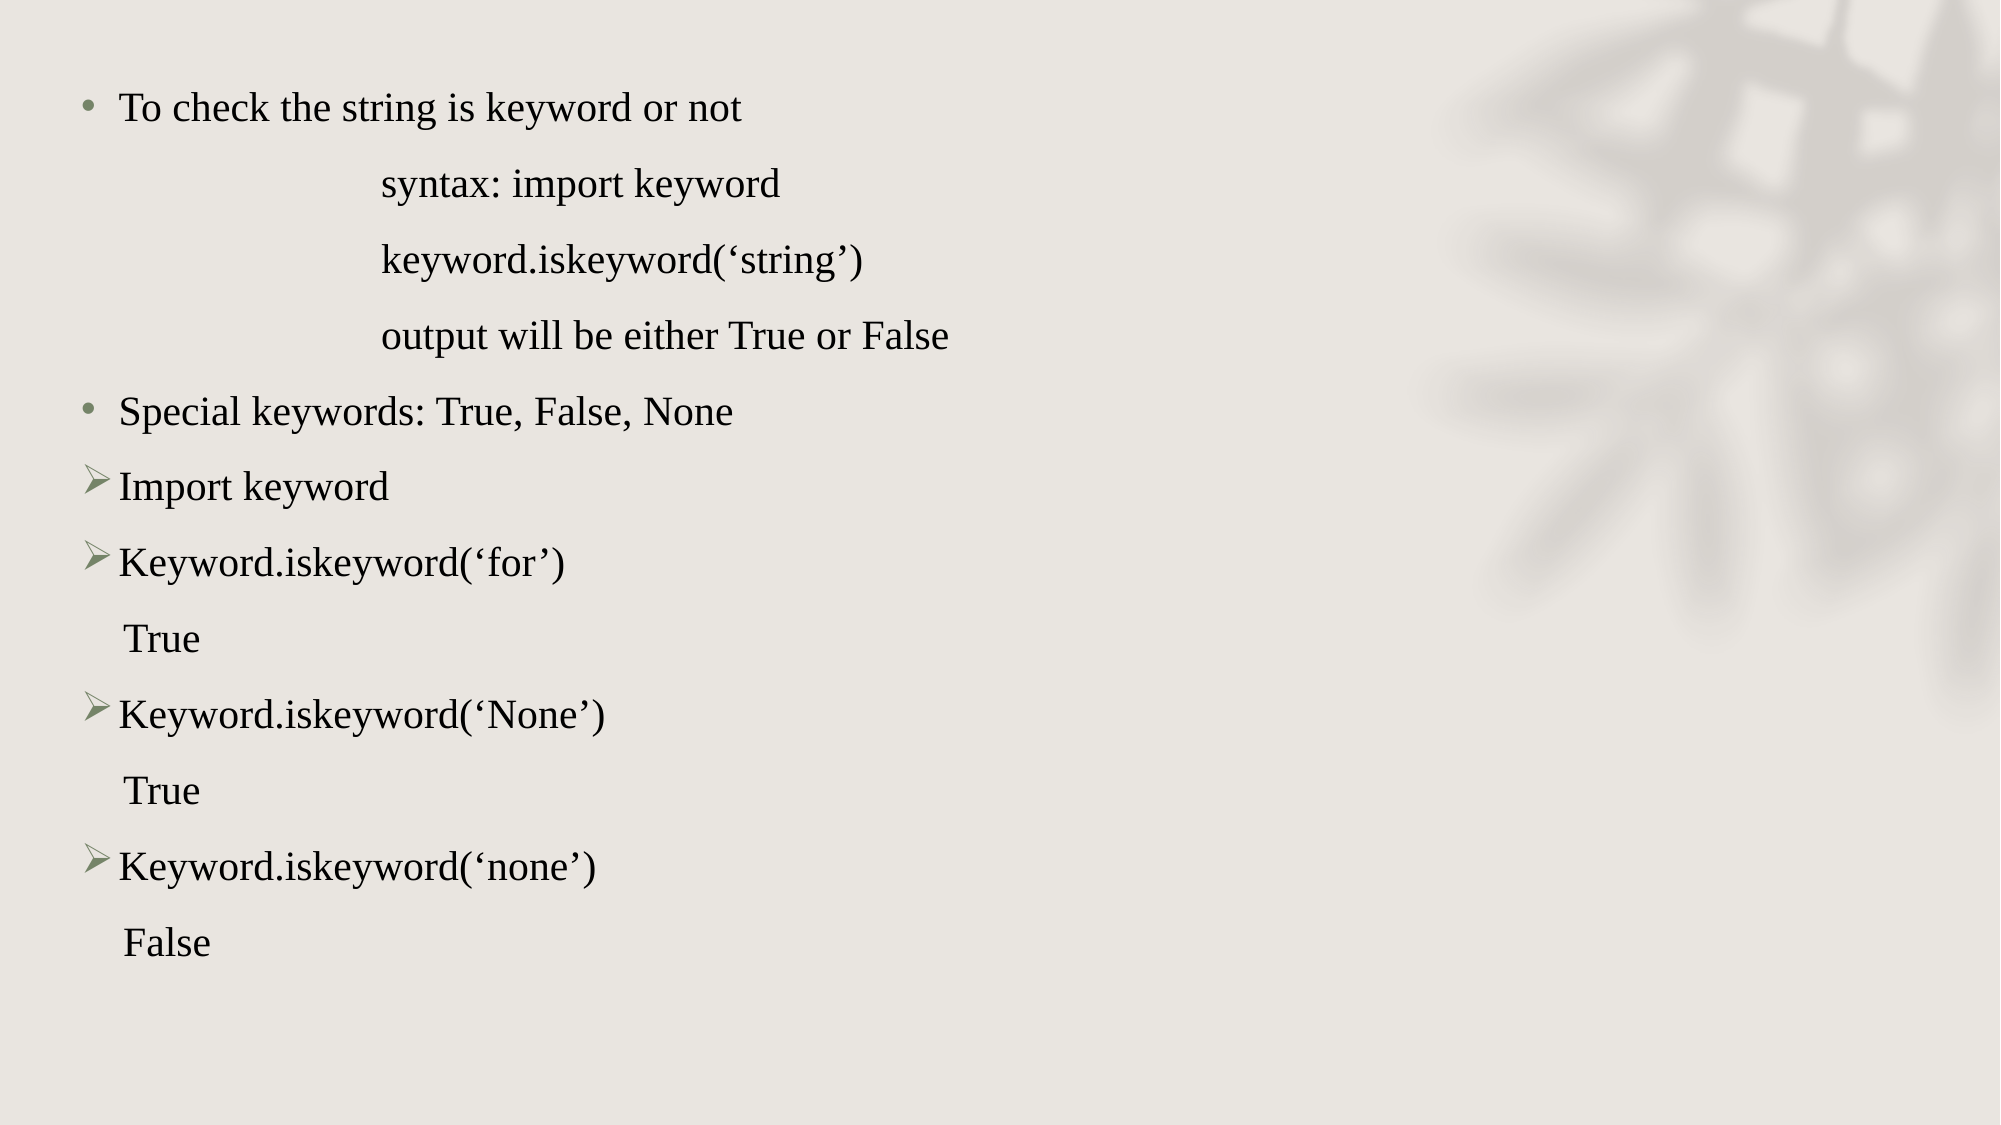

To check the string is keyword or not
		syntax: import keyword
		keyword.iskeyword(‘string’)
		output will be either True or False
Special keywords: True, False, None
Import keyword
Keyword.iskeyword(‘for’)
    True
Keyword.iskeyword(‘None’)
    True
Keyword.iskeyword(‘none’)
    False